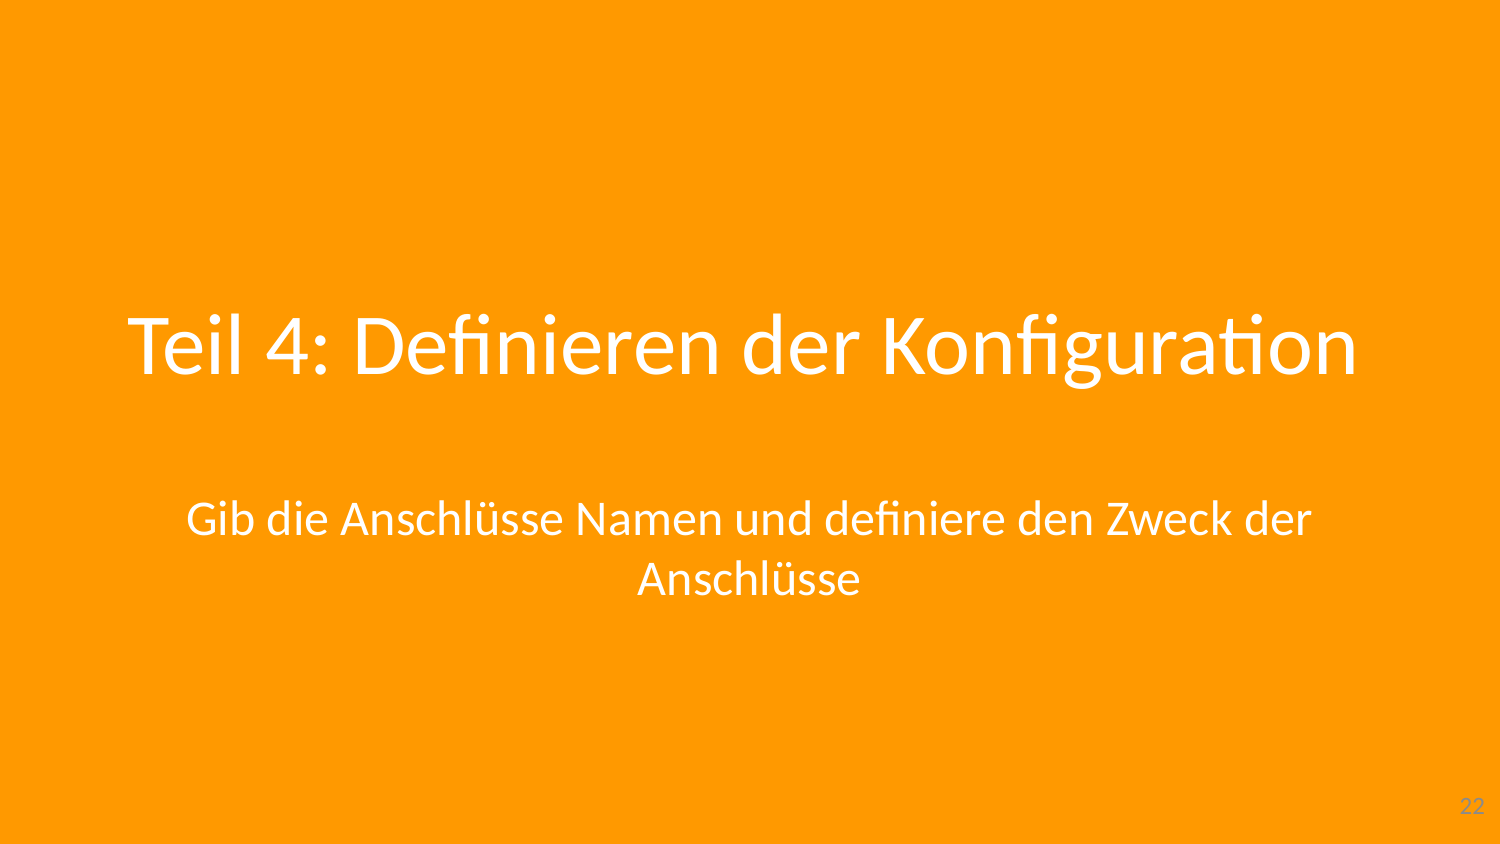

# Teil 4: Definieren der Konfiguration
Gib die Anschlüsse Namen und definiere den Zweck der Anschlüsse
22